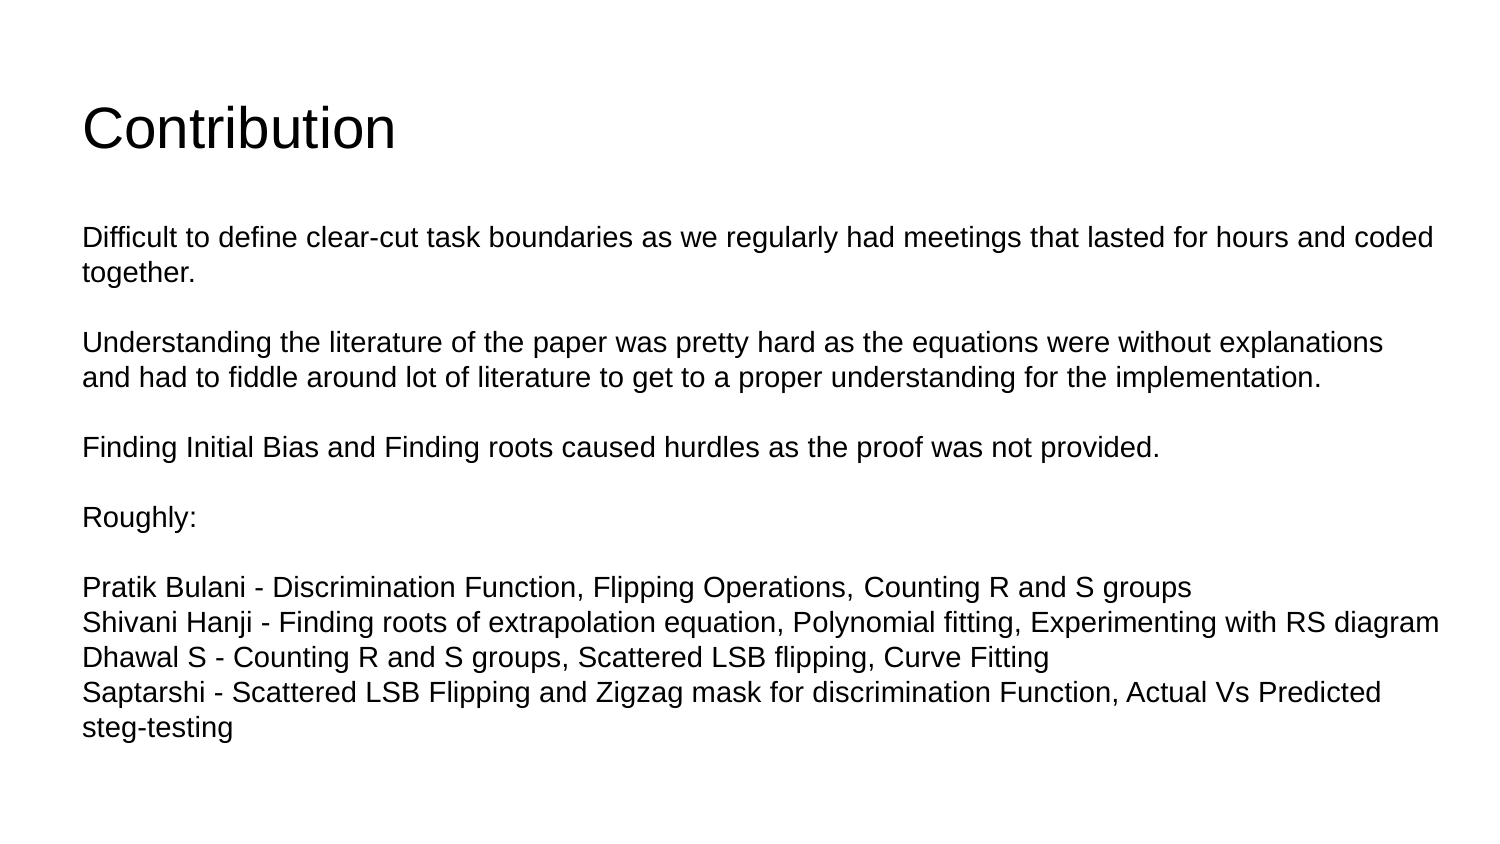

# Contribution
Difficult to define clear-cut task boundaries as we regularly had meetings that lasted for hours and coded together.

Understanding the literature of the paper was pretty hard as the equations were without explanations and had to fiddle around lot of literature to get to a proper understanding for the implementation.

Finding Initial Bias and Finding roots caused hurdles as the proof was not provided.

Roughly:

Pratik Bulani - Discrimination Function, Flipping Operations, Counting R and S groups
Shivani Hanji - Finding roots of extrapolation equation, Polynomial fitting, Experimenting with RS diagram
Dhawal S - Counting R and S groups, Scattered LSB flipping, Curve Fitting
Saptarshi - Scattered LSB Flipping and Zigzag mask for discrimination Function, Actual Vs Predicted steg-testing